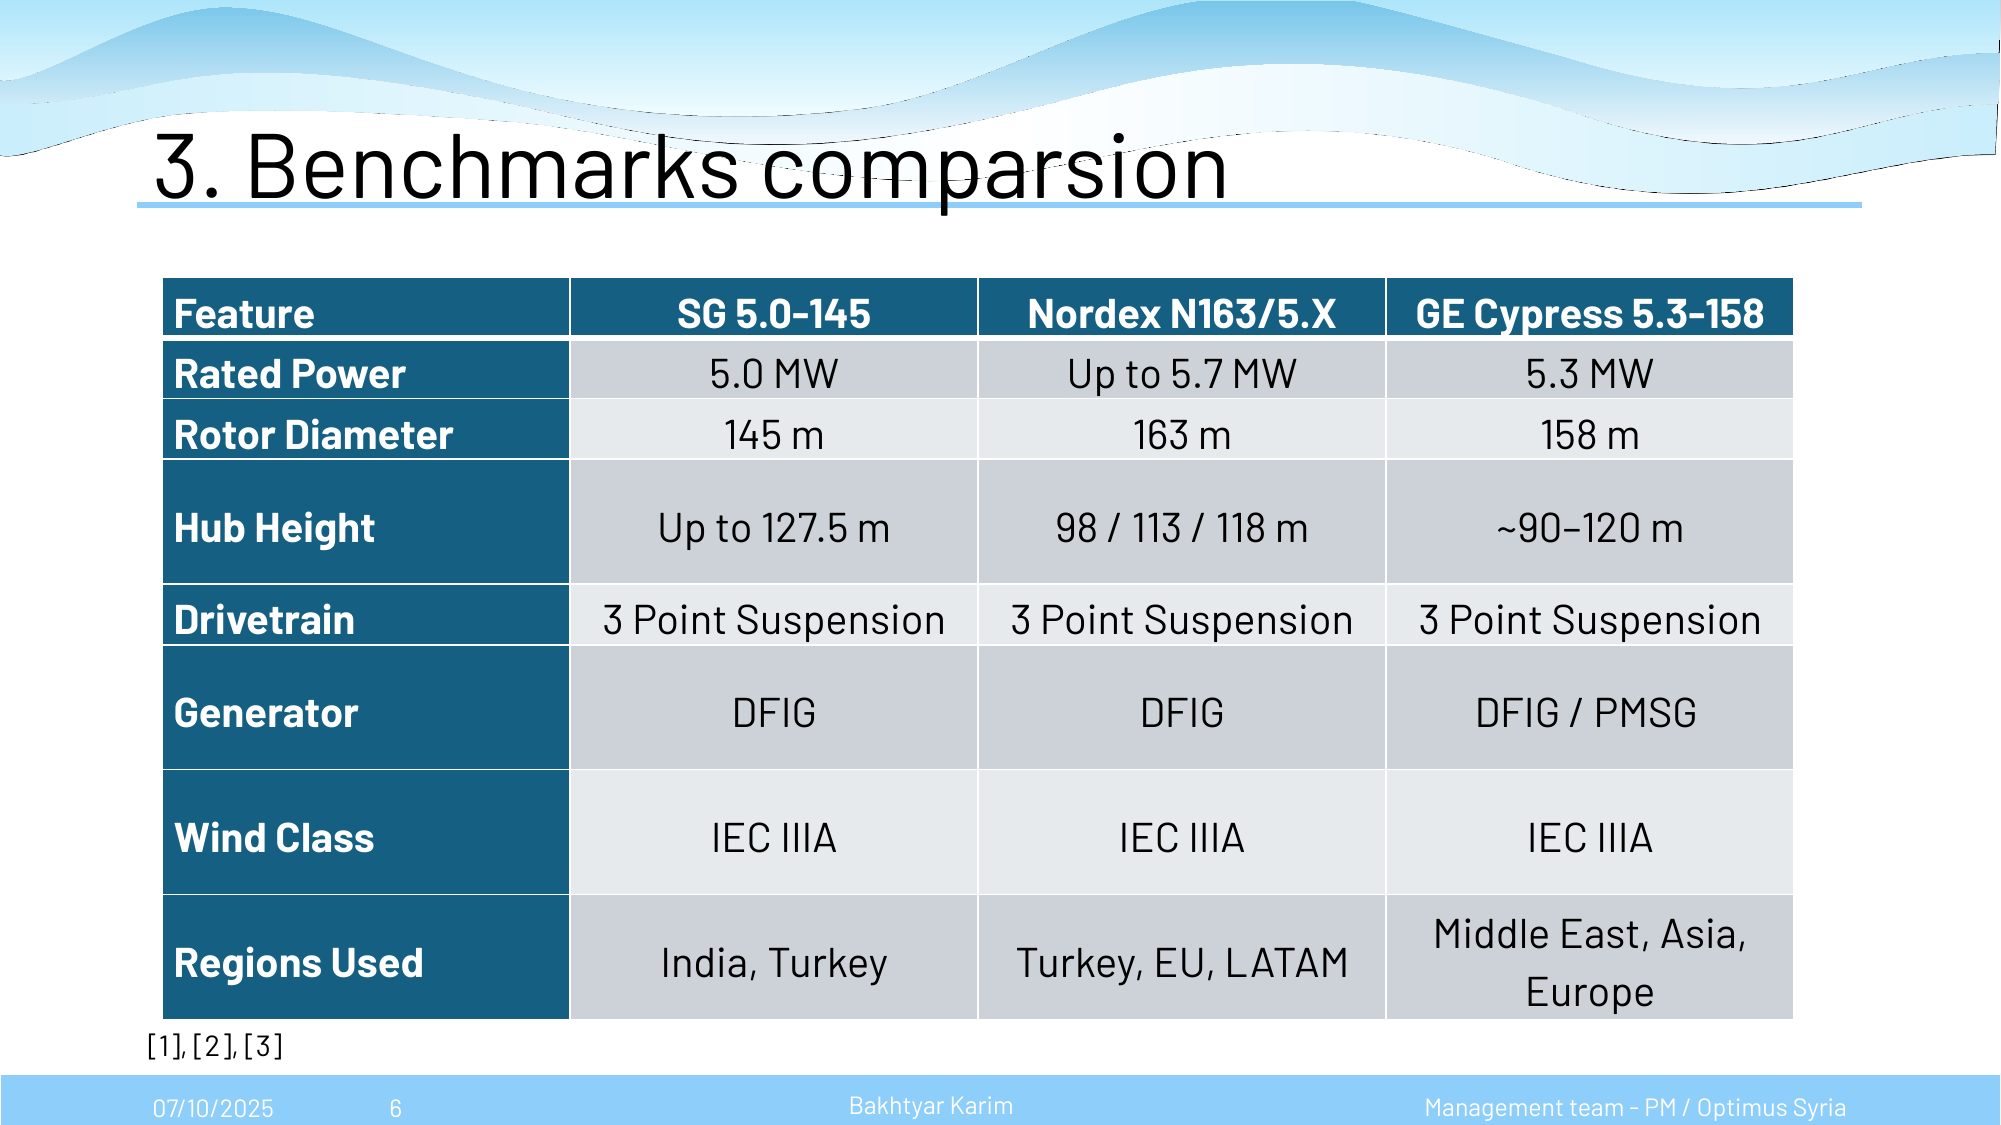

# 3. Benchmarks comparsion
| Feature | SG 5.0-145 | Nordex N163/5.X | GE Cypress 5.3-158 |
| --- | --- | --- | --- |
| Rated Power | 5.0 MW | Up to 5.7 MW | 5.3 MW |
| Rotor Diameter | 145 m | 163 m | 158 m |
| Hub Height | Up to 127.5 m | 98 / 113 / 118 m | ~90–120 m |
| Drivetrain | 3 Point Suspension | 3 Point Suspension | 3 Point Suspension |
| Generator | DFIG | DFIG | DFIG / PMSG |
| Wind Class | IEC IIIA | IEC IIIA | IEC IIIA |
| Regions Used | India, Turkey | Turkey, EU, LATAM | Middle East, Asia, Europe |
[1], [2], [3]
Bakhtyar Karim
Management team - PM / Optimus Syria
07/10/2025
6